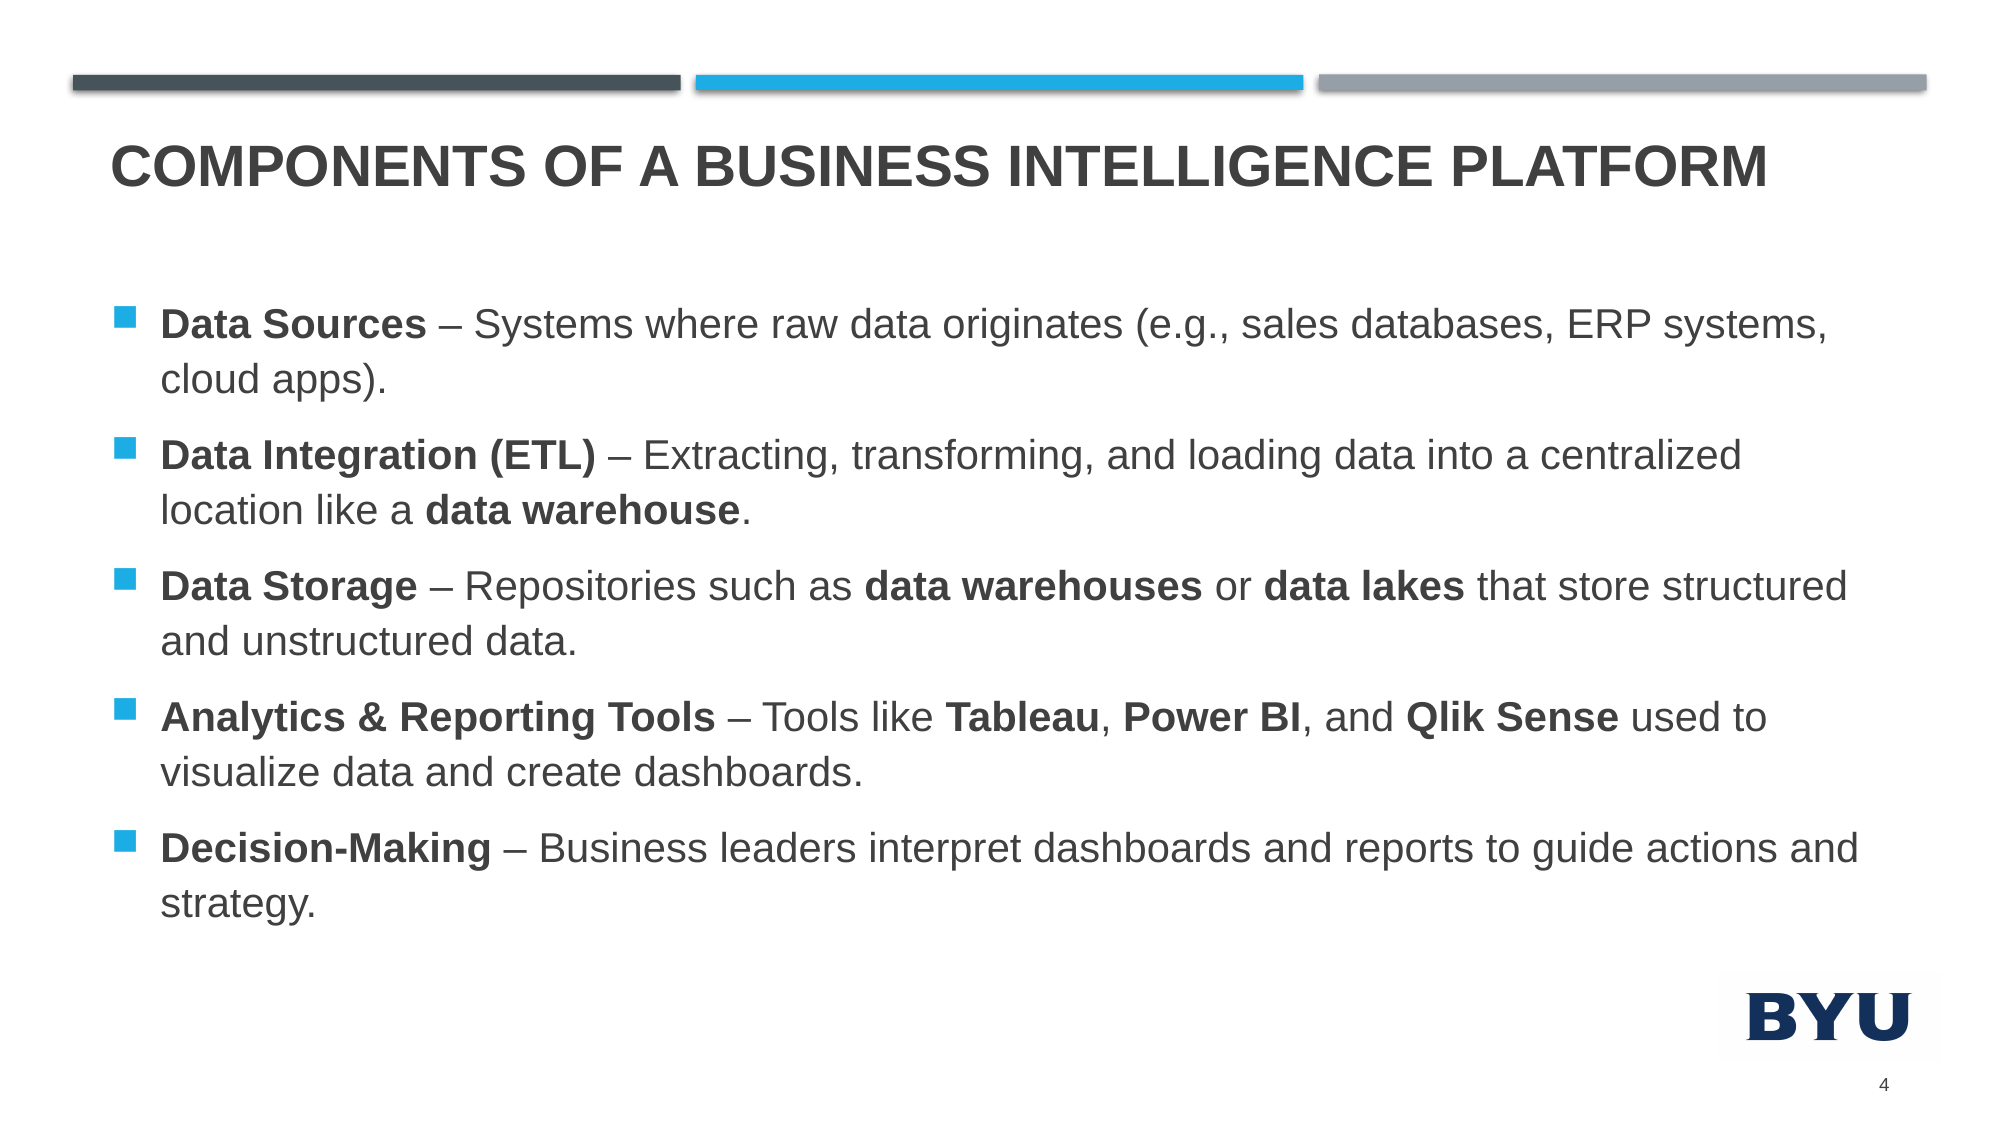

# Components of a Business Intelligence Platform
Data Sources – Systems where raw data originates (e.g., sales databases, ERP systems, cloud apps).
Data Integration (ETL) – Extracting, transforming, and loading data into a centralized location like a data warehouse.
Data Storage – Repositories such as data warehouses or data lakes that store structured and unstructured data.
Analytics & Reporting Tools – Tools like Tableau, Power BI, and Qlik Sense used to visualize data and create dashboards.
Decision-Making – Business leaders interpret dashboards and reports to guide actions and strategy.
4